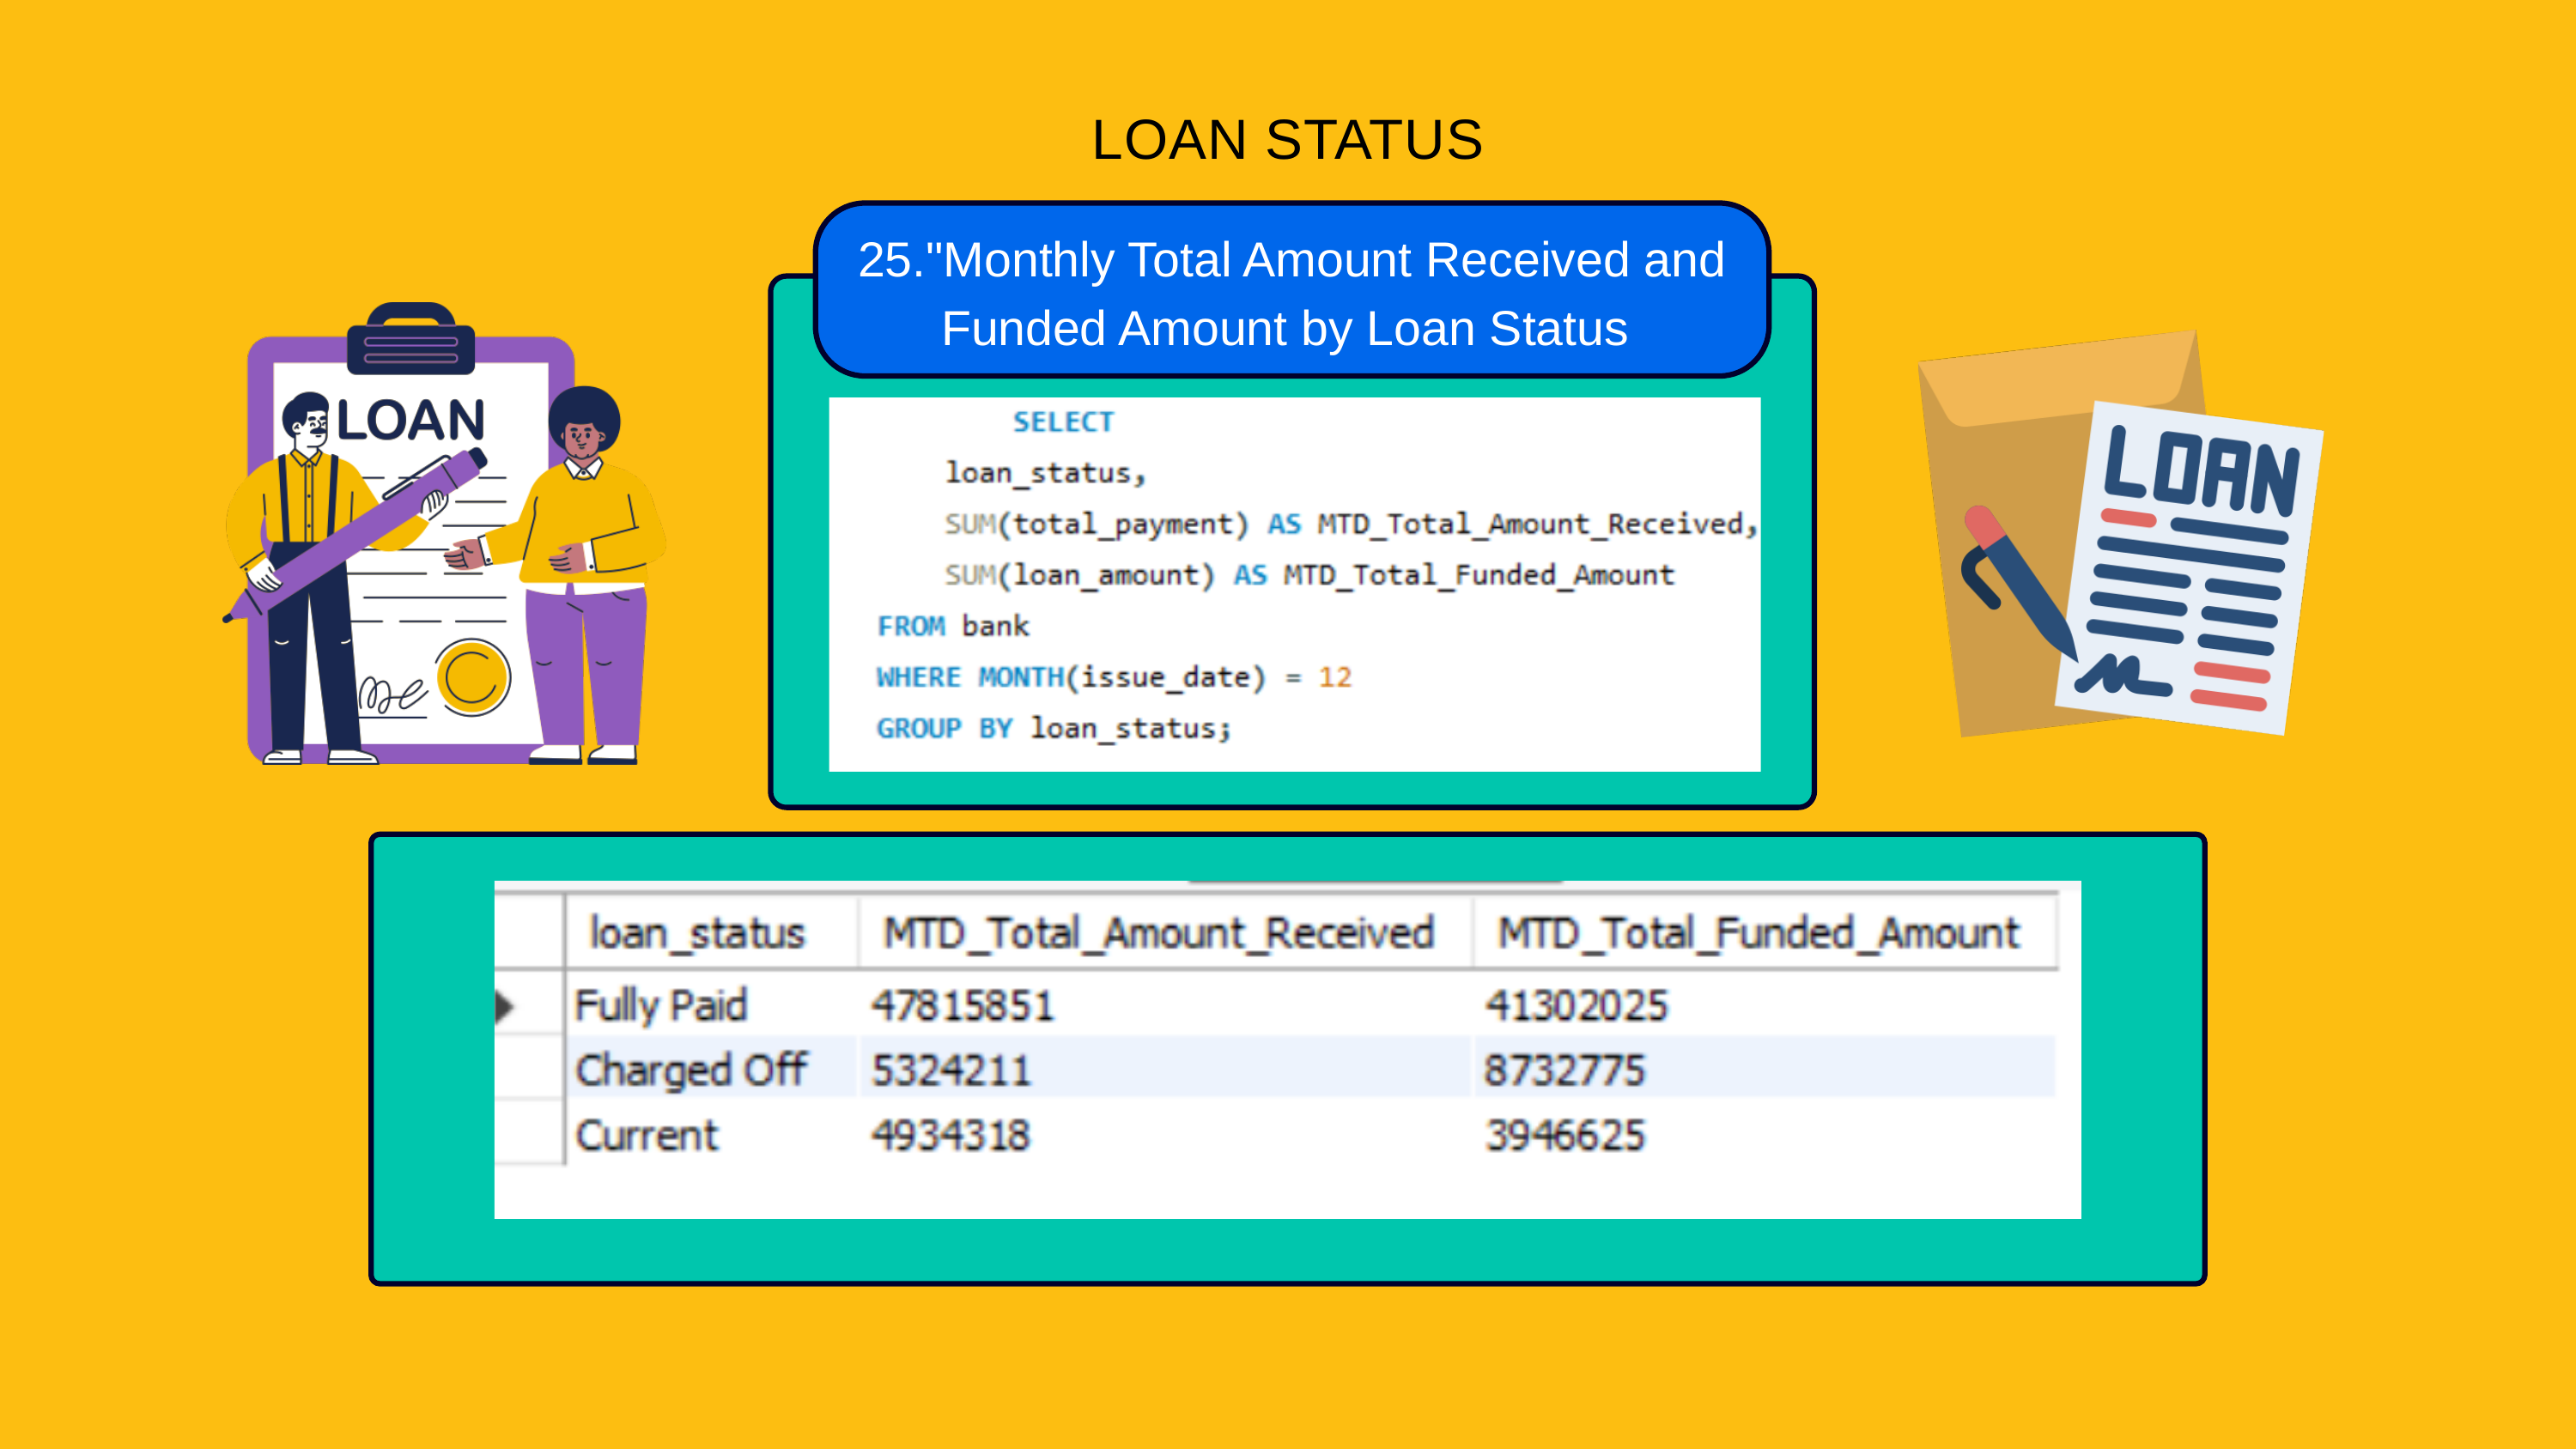

LOAN STATUS

25."Monthly Total Amount Received and Funded Amount by Loan Status